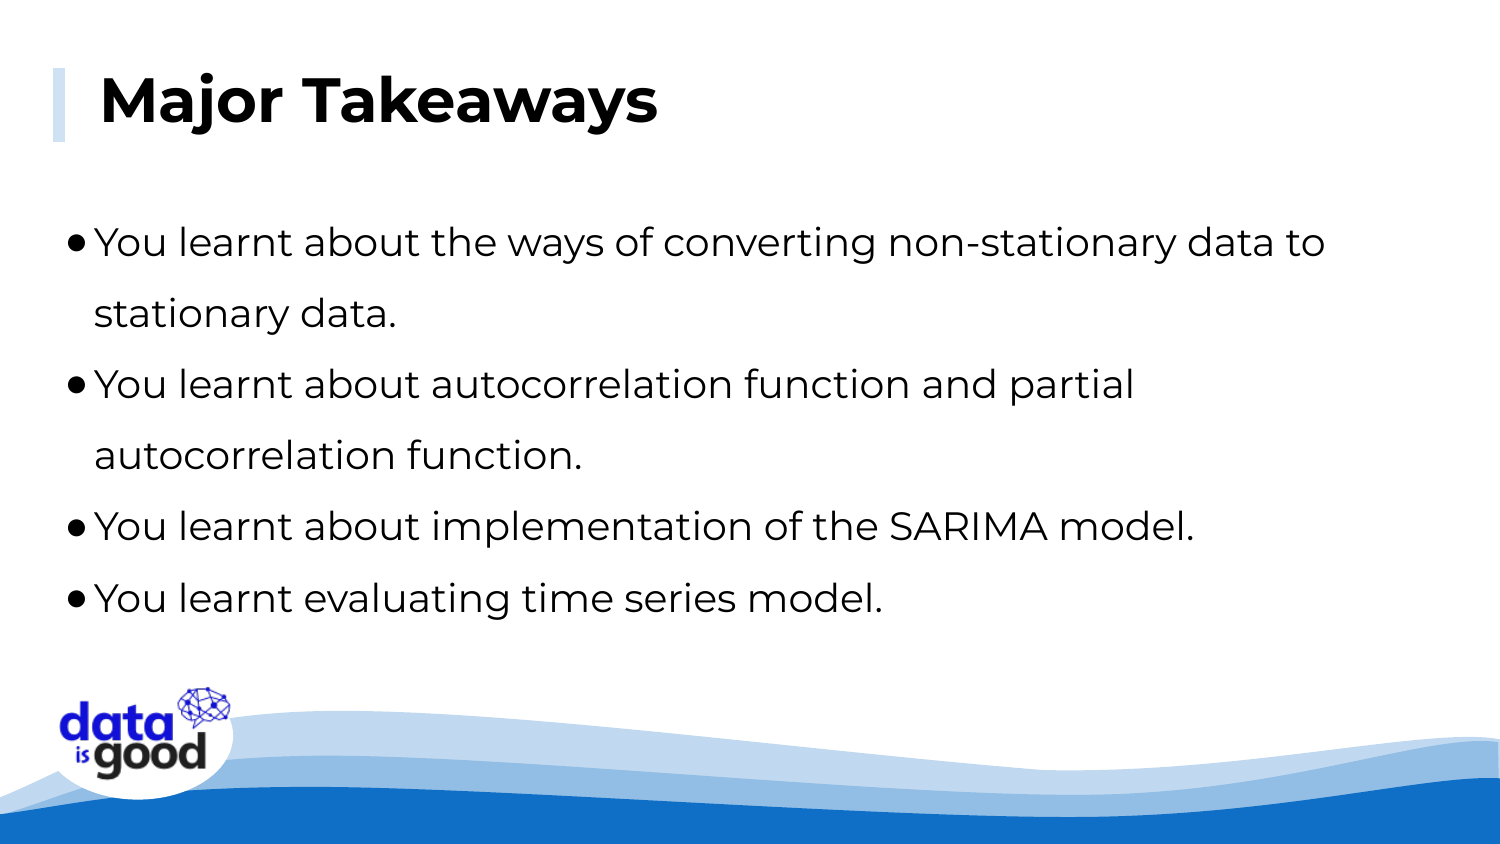

Major Takeaways
You learnt about the ways of converting non-stationary data to stationary data.
You learnt about autocorrelation function and partial autocorrelation function.
You learnt about implementation of the SARIMA model.
You learnt evaluating time series model.